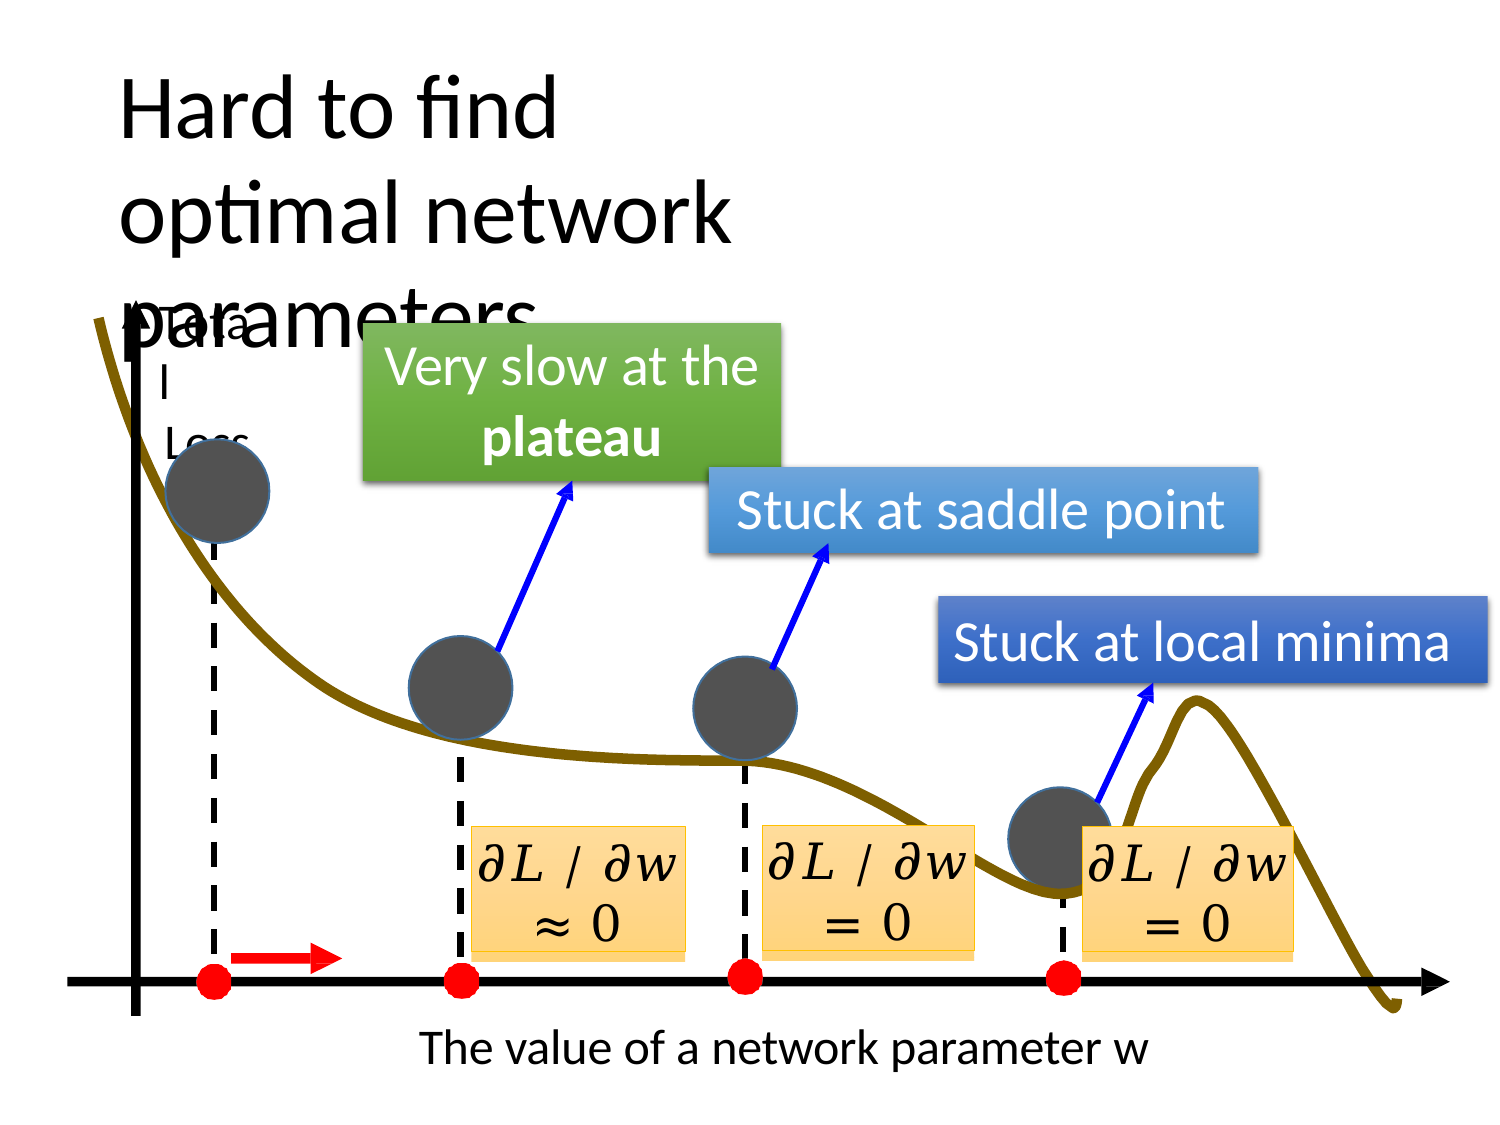

# Hard to find
optimal network parameters
Total
Loss

Very slow at the
plateau

Stuck at saddle point

Stuck at local minima

𝜕𝐿 ∕ 𝜕𝑤
= 0

𝜕𝐿 ∕ 𝜕𝑤
≈ 0

𝜕𝐿 ∕ 𝜕𝑤
= 0

The value of a network parameter w